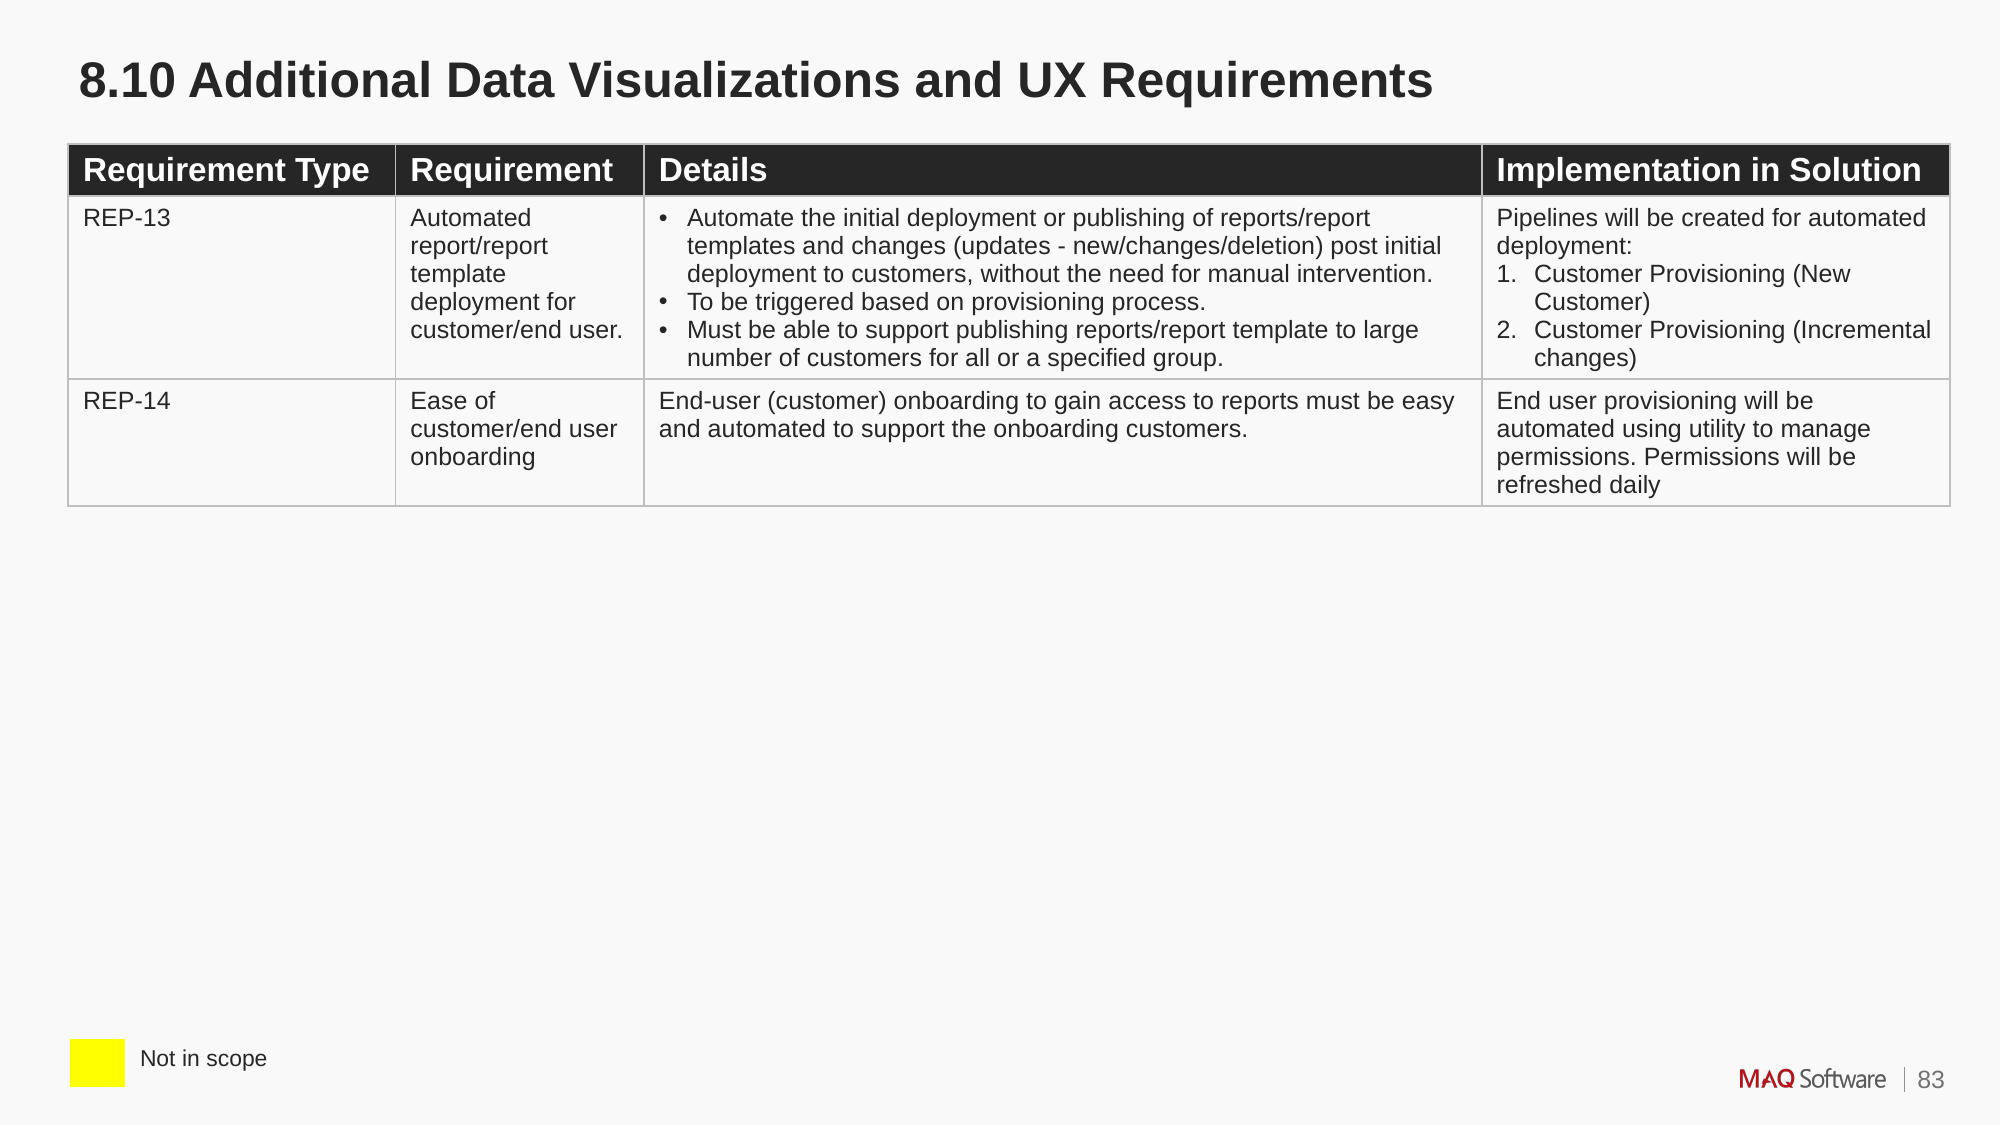

8.10 Additional Data Visualizations and UX Requirements
| Requirement Type | Requirement | Details | Implementation in Solution |
| --- | --- | --- | --- |
| REP-13 | Automated report/report template deployment for customer/end user. | Automate the initial deployment or publishing of reports/report templates and changes (updates - new/changes/deletion) post initial deployment to customers, without the need for manual intervention. To be triggered based on provisioning process. Must be able to support publishing reports/report template to large number of customers for all or a specified group. | Pipelines will be created for automated deployment: Customer Provisioning (New Customer) Customer Provisioning (Incremental changes) |
| REP-14 | Ease of customer/end user onboarding | End-user (customer) onboarding to gain access to reports must be easy and automated to support the onboarding customers. | End user provisioning will be automated using utility to manage permissions. Permissions will be refreshed daily |
|  | Not in scope |
| --- | --- |
83